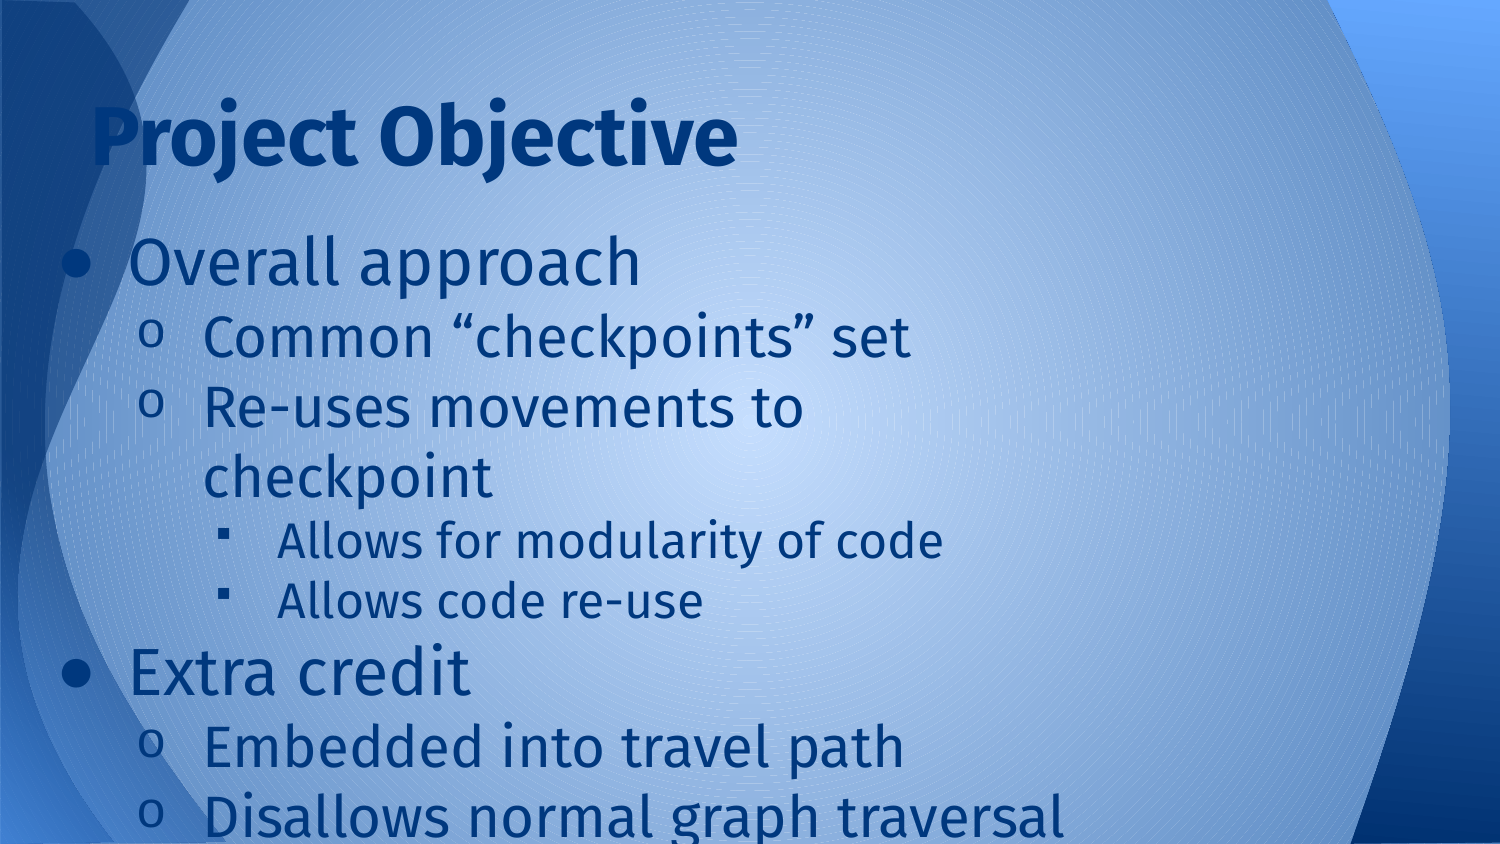

# Project Objective
Overall approach
Common “checkpoints” set
Re-uses movements to checkpoint
Allows for modularity of code
Allows code re-use
Extra credit
Embedded into travel path
Disallows normal graph traversal